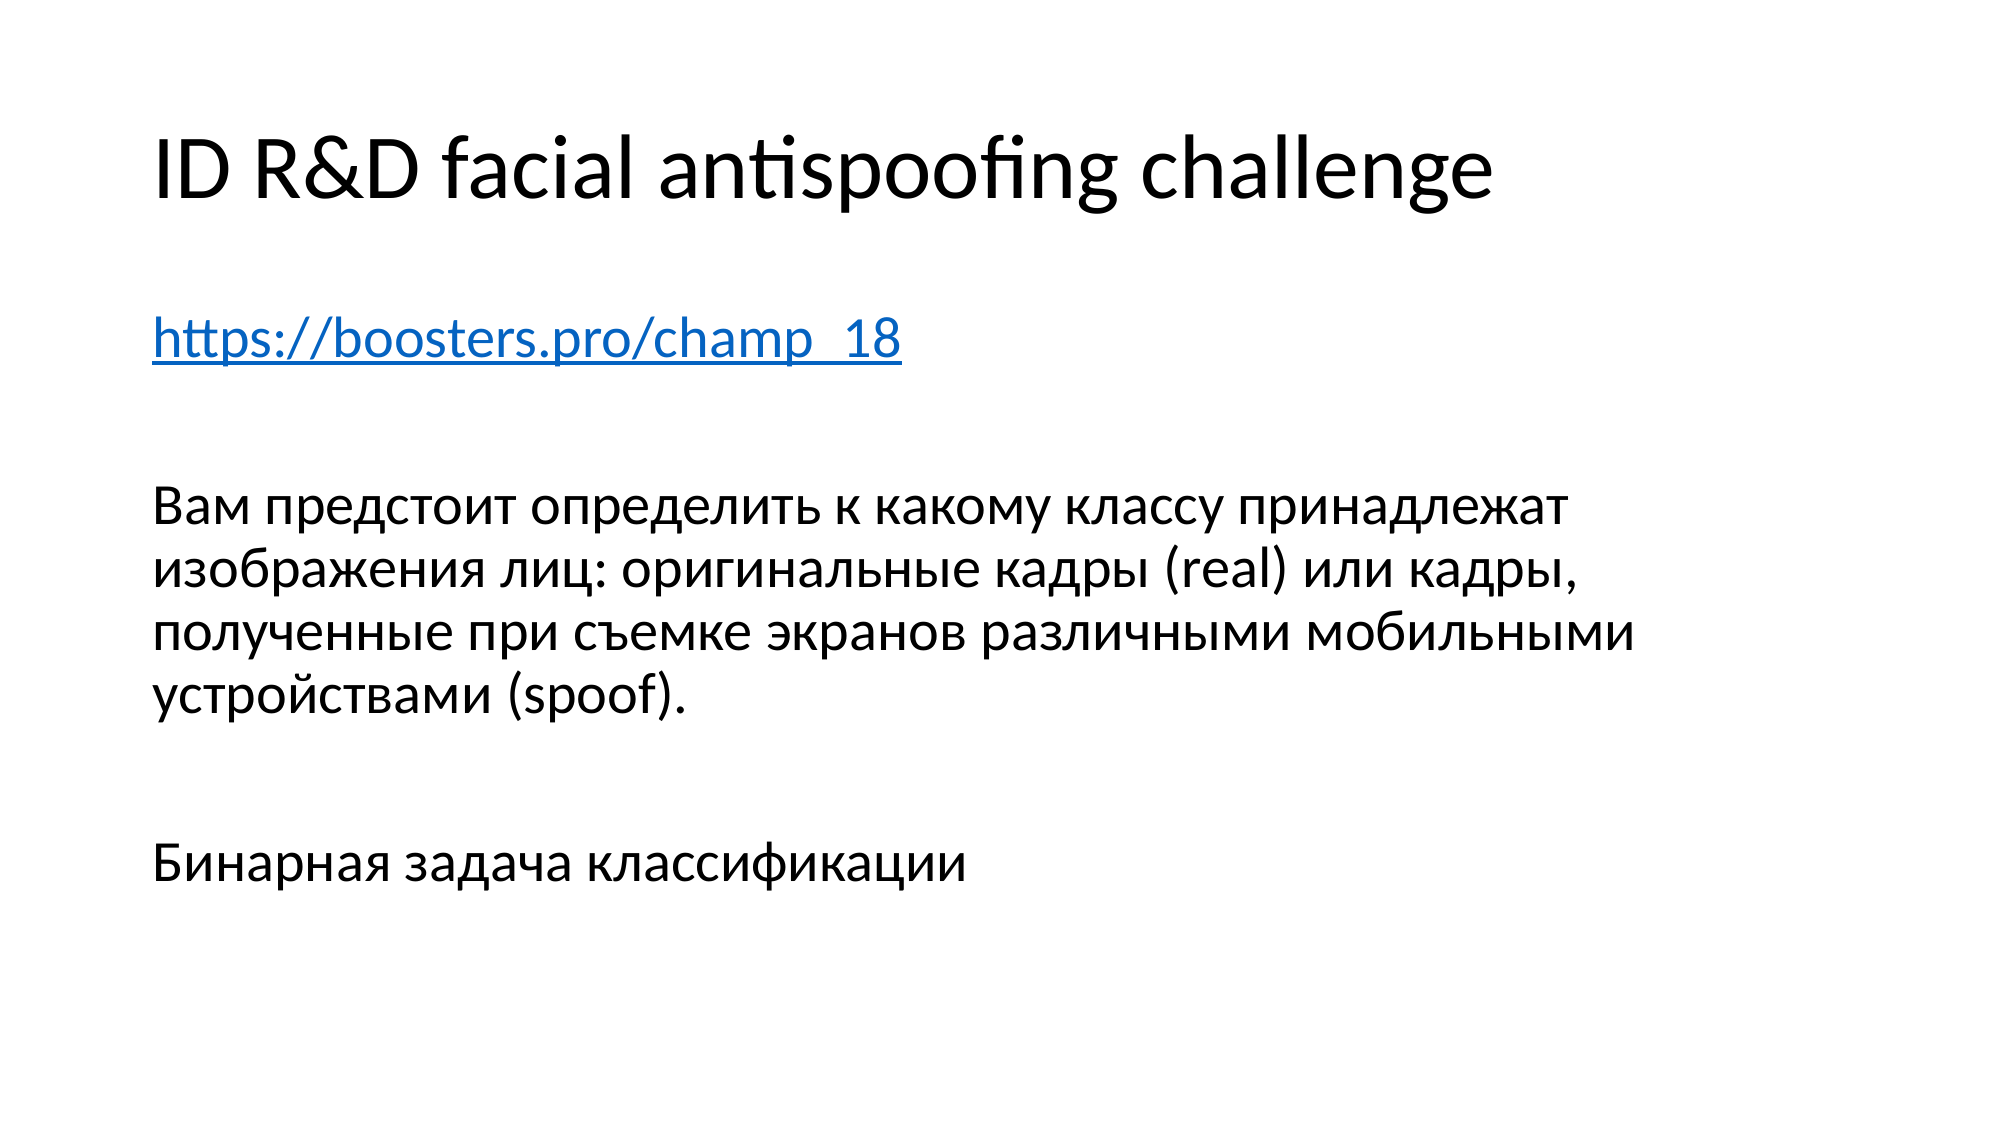

# ID R&D facial antispoofing challenge
https://boosters.pro/champ_18

Вам предстоит определить к какому классу принадлежат изображения лиц: оригинальные кадры (real) или кадры, полученные при съемке экранов различными мобильными устройствами (spoof).

Бинарная задача классификации